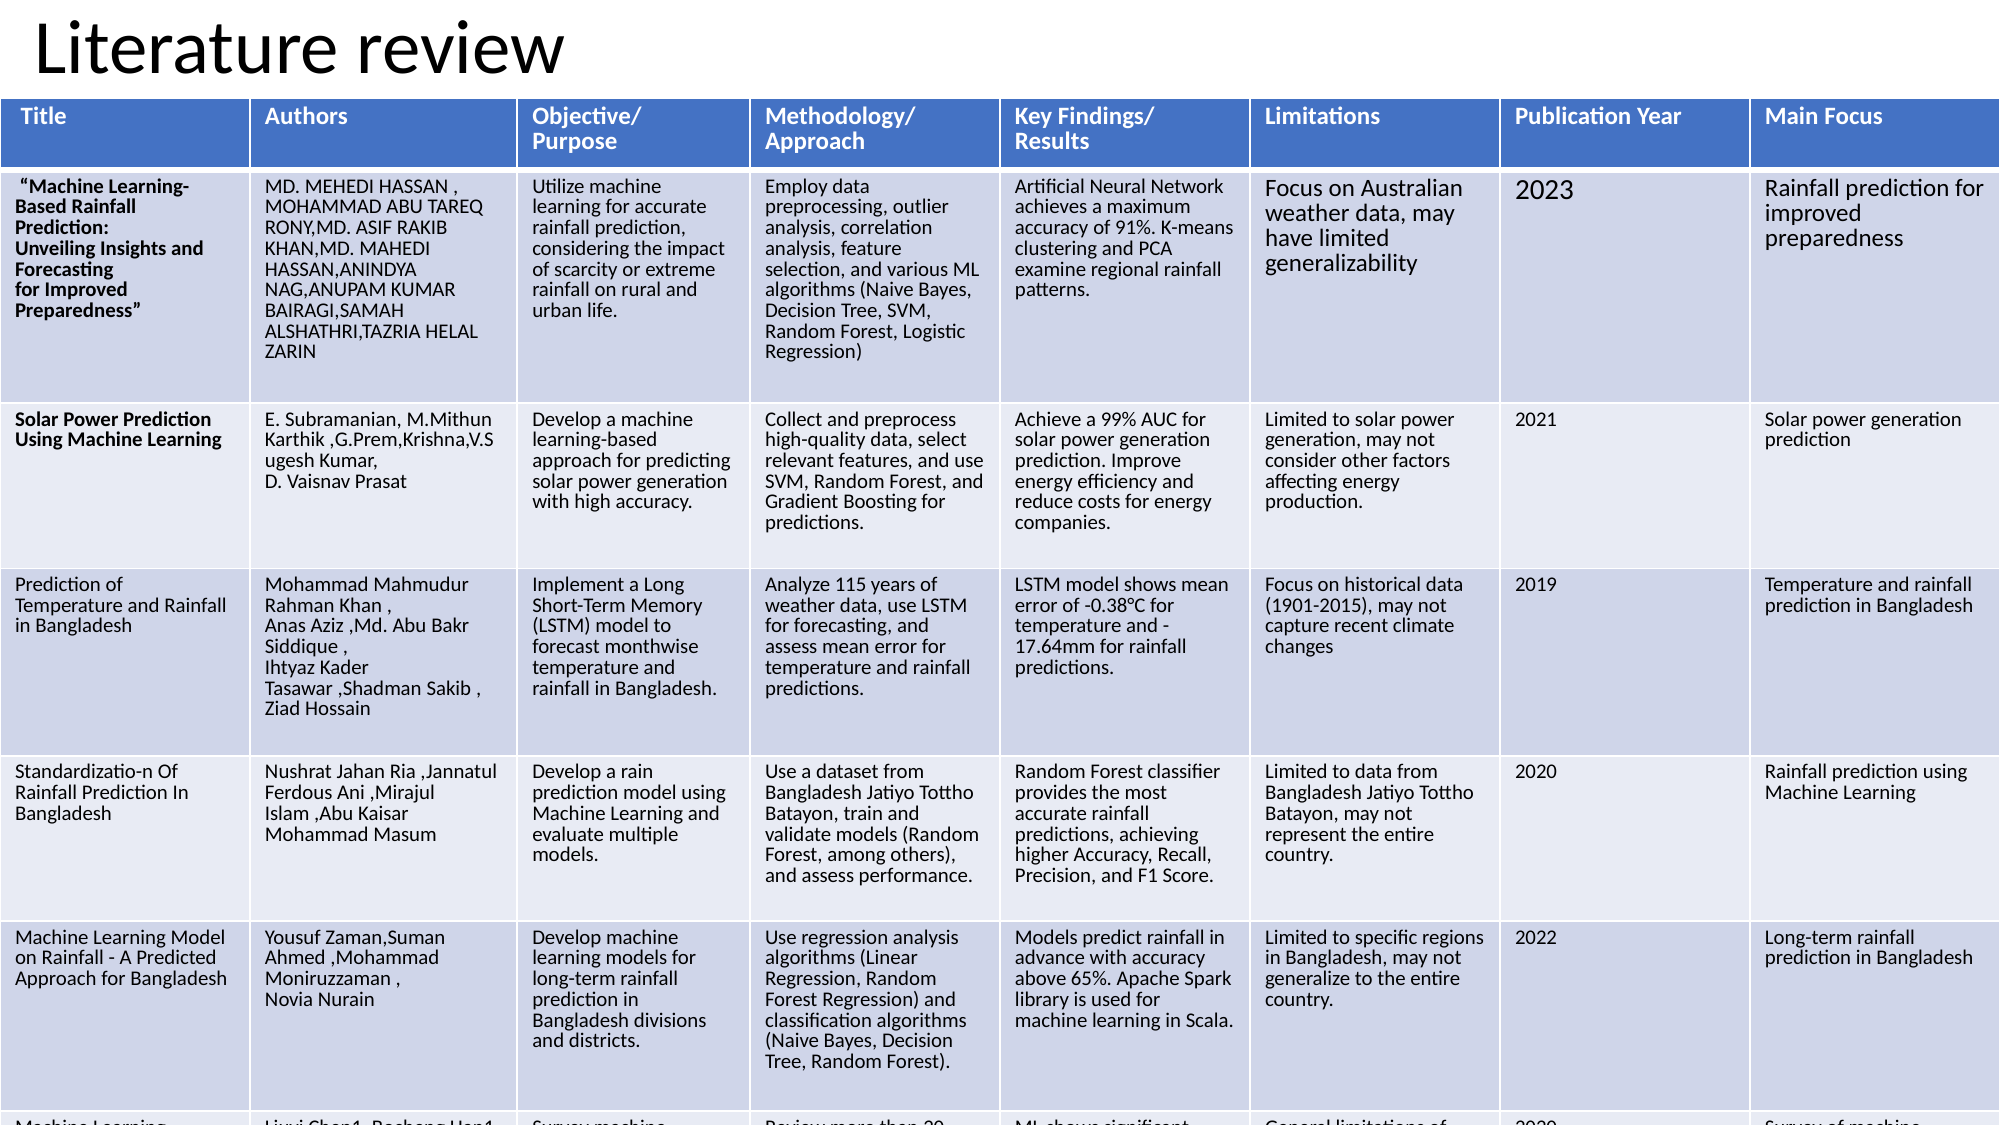

# Literature review
| Title | Authors | Objective/ Purpose | Methodology/Approach | Key Findings/ Results | Limitations | Publication Year | Main Focus |
| --- | --- | --- | --- | --- | --- | --- | --- |
| “Machine Learning-Based Rainfall Prediction: Unveiling Insights and Forecasting for Improved Preparedness” | MD. MEHEDI HASSAN , MOHAMMAD ABU TAREQ RONY,MD. ASIF RAKIB KHAN,MD. MAHEDI HASSAN,ANINDYA NAG,ANUPAM KUMAR BAIRAGI,SAMAH ALSHATHRI,TAZRIA HELAL ZARIN | Utilize machine learning for accurate rainfall prediction, considering the impact of scarcity or extreme rainfall on rural and urban life. | Employ data preprocessing, outlier analysis, correlation analysis, feature selection, and various ML algorithms (Naive Bayes, Decision Tree, SVM, Random Forest, Logistic Regression) | Artificial Neural Network achieves a maximum accuracy of 91%. K-means clustering and PCA examine regional rainfall patterns. | Focus on Australian weather data, may have limited generalizability | 2023 | Rainfall prediction for improved preparedness |
| Solar Power Prediction Using Machine Learning | E. Subramanian, M.Mithun Karthik ,G.Prem,Krishna,V.Sugesh Kumar, D. Vaisnav Prasat | Develop a machine learning-based approach for predicting solar power generation with high accuracy. | Collect and preprocess high-quality data, select relevant features, and use SVM, Random Forest, and Gradient Boosting for predictions. | Achieve a 99% AUC for solar power generation prediction. Improve energy efficiency and reduce costs for energy companies. | Limited to solar power generation, may not consider other factors affecting energy production. | 2021 | Solar power generation prediction |
| Prediction of Temperature and Rainfall in Bangladesh | Mohammad Mahmudur Rahman Khan , Anas Aziz ,Md. Abu Bakr Siddique , Ihtyaz Kader Tasawar ,Shadman Sakib , Ziad Hossain | Implement a Long Short-Term Memory (LSTM) model to forecast monthwise temperature and rainfall in Bangladesh. | Analyze 115 years of weather data, use LSTM for forecasting, and assess mean error for temperature and rainfall predictions. | LSTM model shows mean error of -0.38°C for temperature and -17.64mm for rainfall predictions. | Focus on historical data (1901-2015), may not capture recent climate changes | 2019 | Temperature and rainfall prediction in Bangladesh |
| Standardizatio-n Of Rainfall Prediction In Bangladesh | Nushrat Jahan Ria ,Jannatul Ferdous Ani ,Mirajul Islam ,Abu Kaisar Mohammad Masum | Develop a rain prediction model using Machine Learning and evaluate multiple models. | Use a dataset from Bangladesh Jatiyo Tottho Batayon, train and validate models (Random Forest, among others), and assess performance. | Random Forest classifier provides the most accurate rainfall predictions, achieving higher Accuracy, Recall, Precision, and F1 Score. | Limited to data from Bangladesh Jatiyo Tottho Batayon, may not represent the entire country. | 2020 | Rainfall prediction using Machine Learning |
| Machine Learning Model on Rainfall - A Predicted Approach for Bangladesh | Yousuf Zaman,Suman Ahmed ,Mohammad Moniruzzaman , Novia Nurain | Develop machine learning models for long-term rainfall prediction in Bangladesh divisions and districts. | Use regression analysis algorithms (Linear Regression, Random Forest Regression) and classification algorithms (Naive Bayes, Decision Tree, Random Forest). | Models predict rainfall in advance with accuracy above 65%. Apache Spark library is used for machine learning in Scala. | Limited to specific regions in Bangladesh, may not generalize to the entire country. | 2022 | Long-term rainfall prediction in Bangladesh |
| Machine Learning Methods in Weather and Climate Applications: A Survey | Liuyi Chen1, Bocheng Han1, Xuesong Wang2, Jiazhen Zhao3, Wenke Yang1and Zhengyi Yan | Survey machine learning applications in weather and climate prediction, highlighting promising techniques. | Review more than 20 methods, pinpoint eight techniques with promise, and assess ML capabilities in short-term weather and medium-to-long-term climate forecasting. | ML shows significant capabilities in short-term weather prediction, but limited application in medium-to-long-term climate forecasting. | General limitations of machine learning in climate forecasting due to intricate variables and data limitations. | 2020 | Survey of machine learning applications in weather and climate prediction |
|  |  |  |  |  |  |  |  |
|  |  |  |  |  |  |  |  |